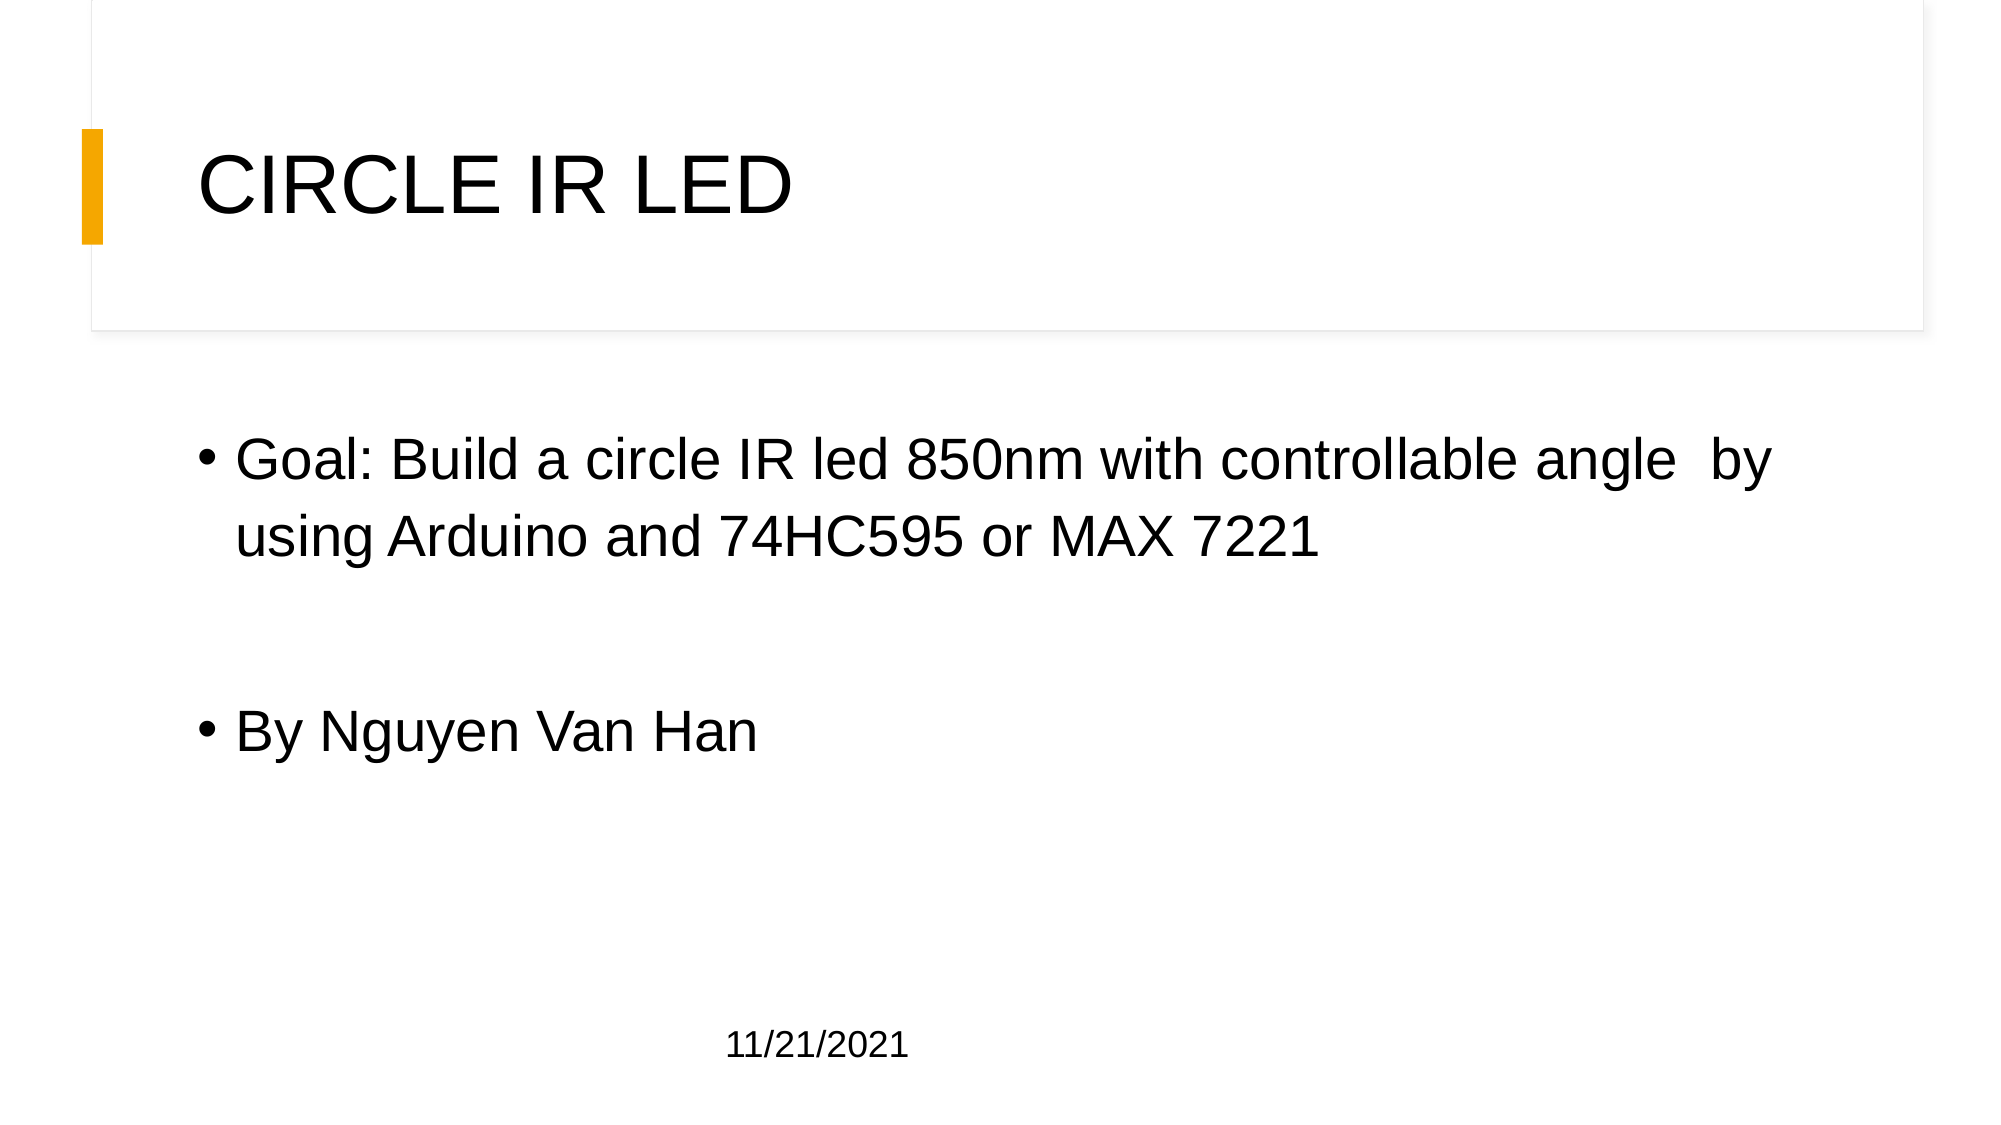

# CIRCLE IR LED
Goal: Build a circle IR led 850nm with controllable angle  by using Arduino and 74HC595 or MAX 7221

By Nguyen Van Han
11/21/2021